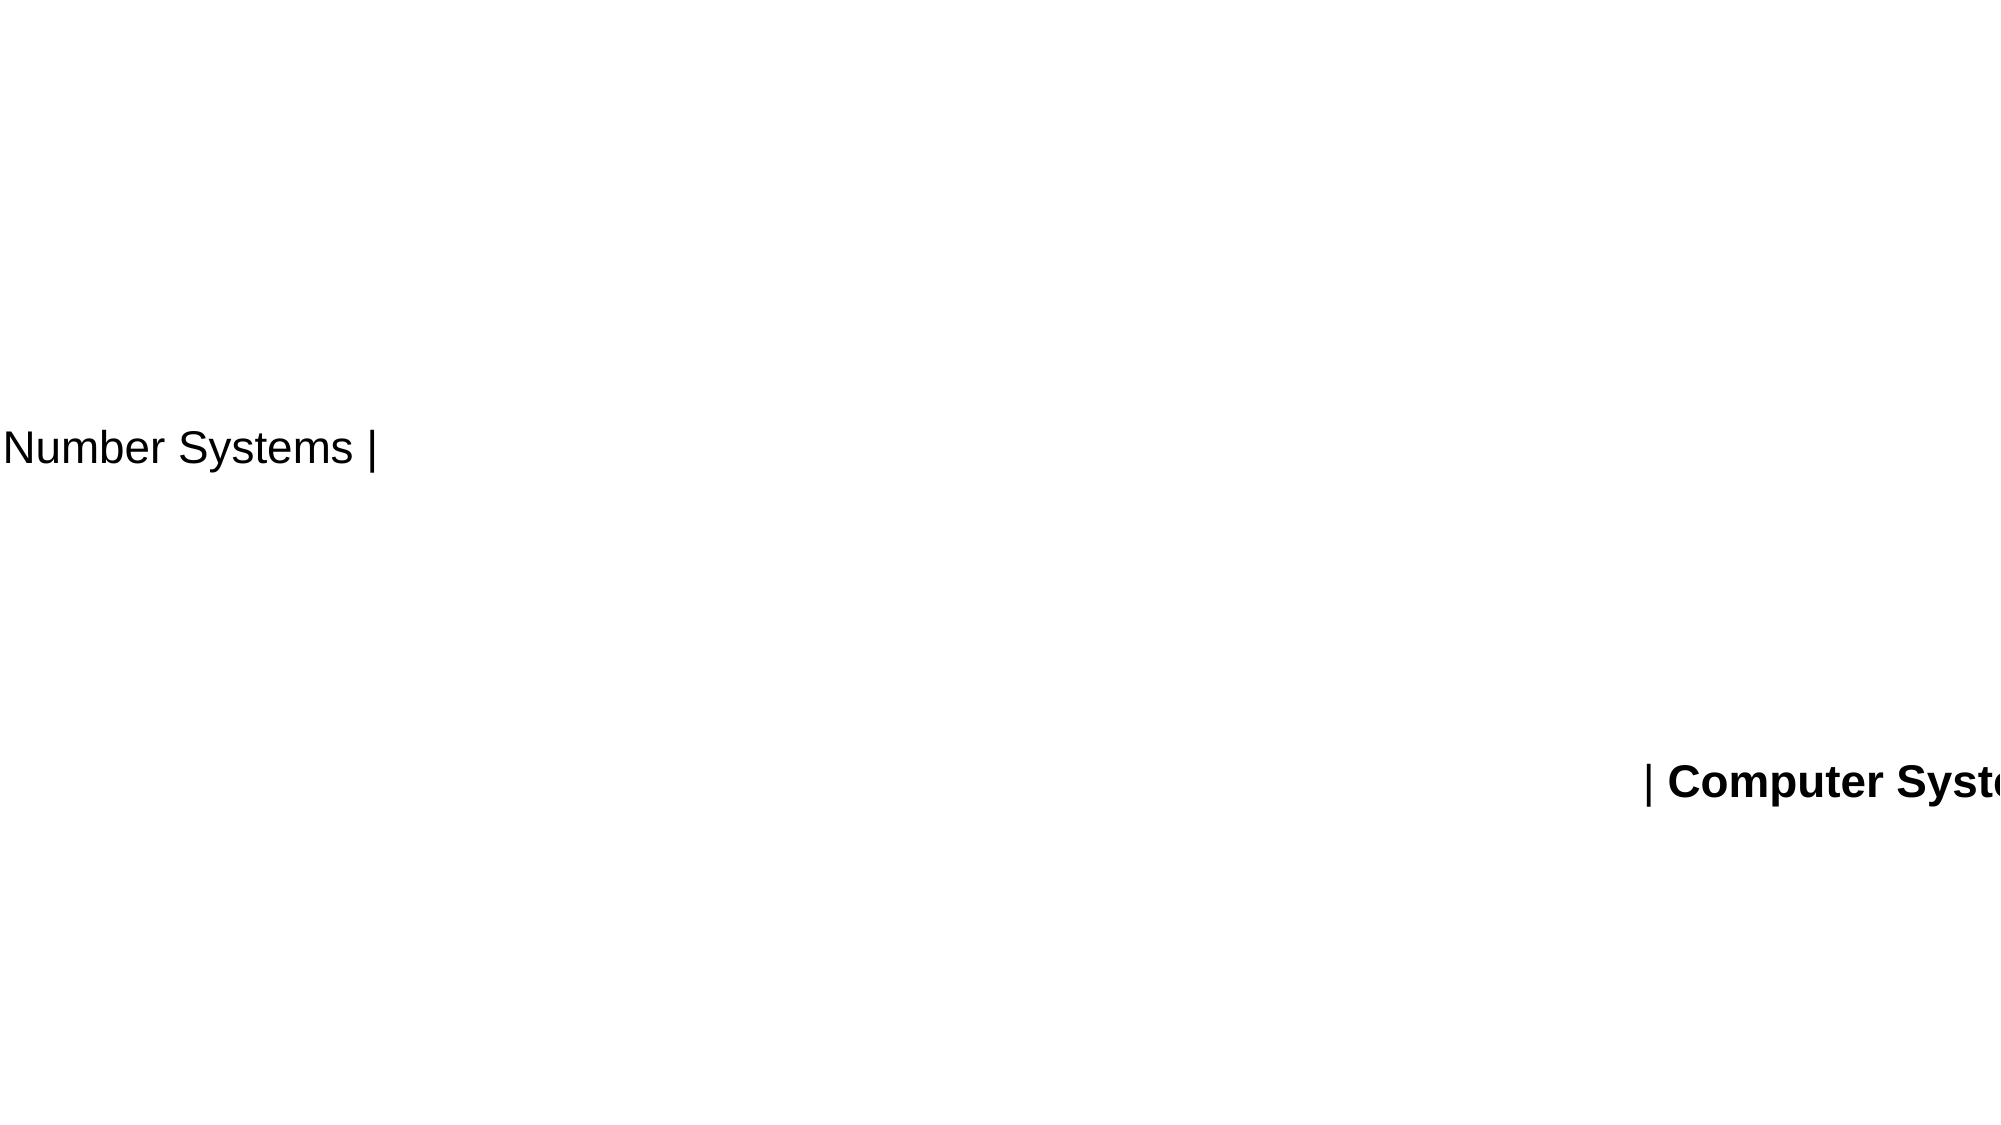

Number Systems |
Number Systems | Logic Gates | Combinational Logic | Flip-Flops|  Sequential Logic | Computer Systems